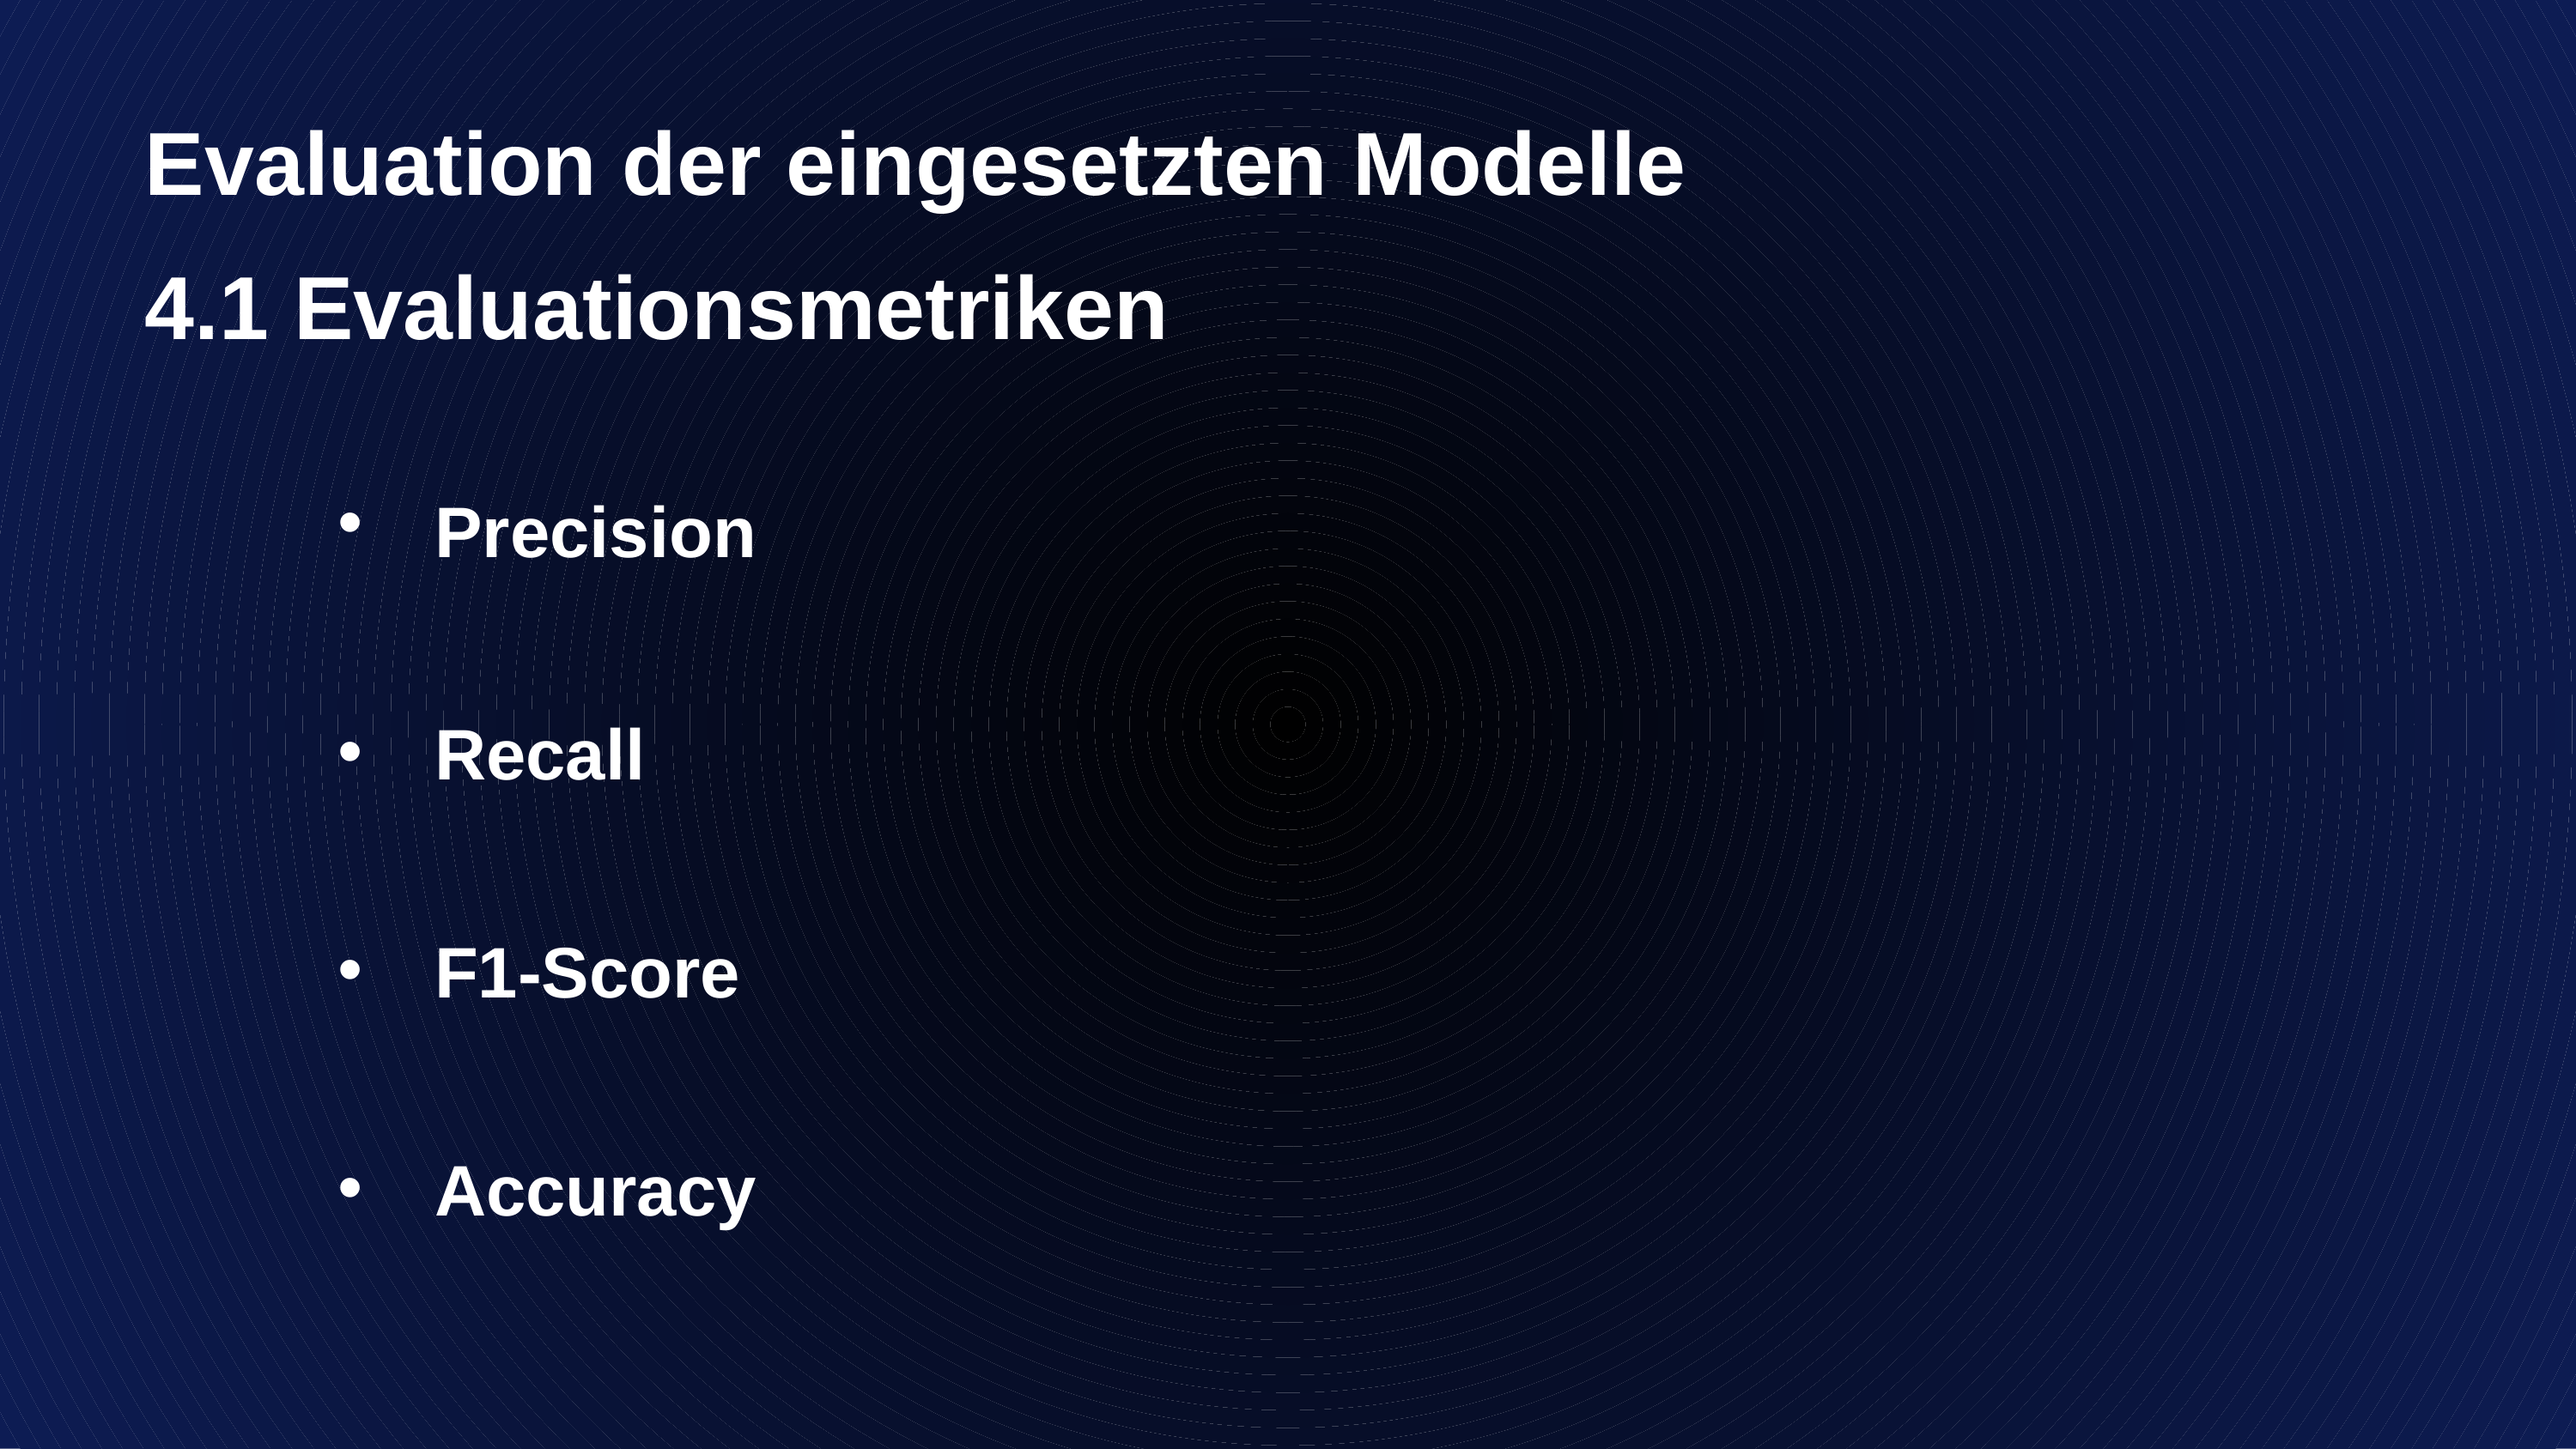

Evaluation der eingesetzten Modelle
4.1 Evaluationsmetriken

Precision

Recall

F1-Score

Accuracy